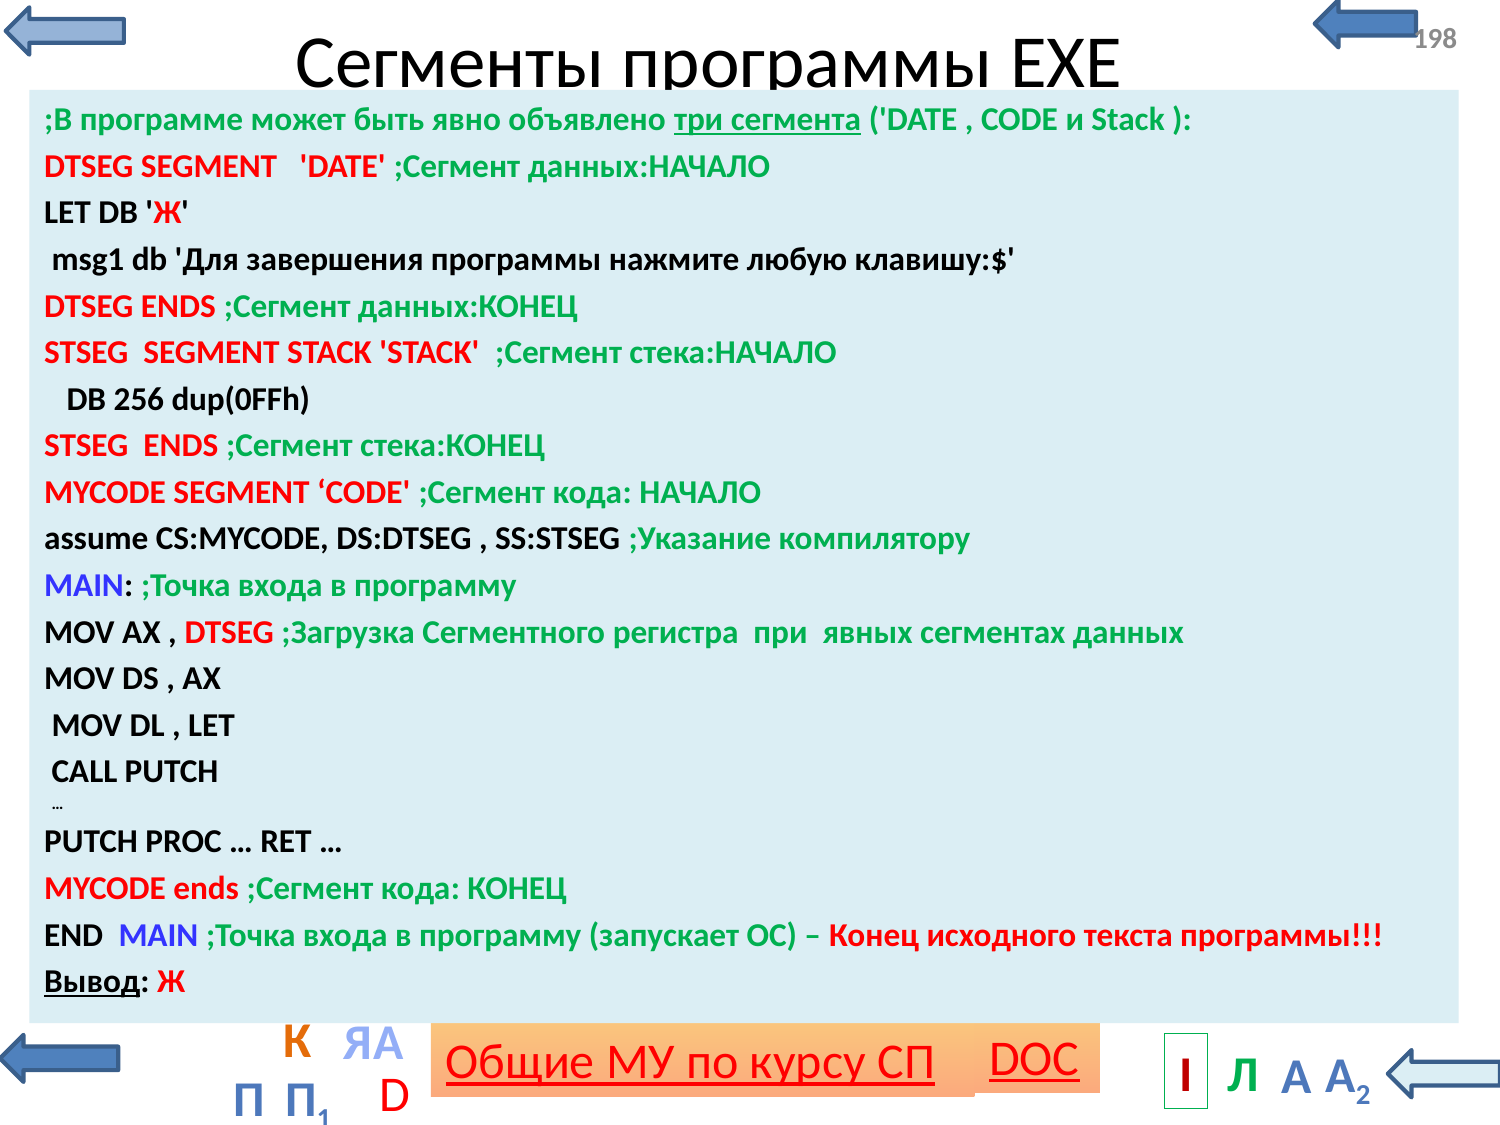

# Сегменты программы ЕХЕ
198
;В программе может быть явно объявлено три сегмента ('DATE , CODE и Stack ):
DTSEG SEGMENT   'DATE' ;Сегмент данных:НАЧАЛО
LET DB 'Ж'
 msg1 db 'Для завершения программы нажмите любую клавишу:$'
DTSEG ENDS ;Сегмент данных:КОНЕЦ
STSEG  SEGMENT STACK 'STACK'  ;Сегмент стека:НАЧАЛО
   DB 256 dup(0FFh)
STSEG  ENDS ;Сегмент стека:КОНЕЦ
MYCODE SEGMENT ‘CODE' ;Сегмент кода: НАЧАЛО
assume CS:MYCODE, DS:DTSEG , SS:STSEG ;Указание компилятору
MAIN: ;Точка входа в программу
MOV AX , DTSEG ;Загрузка Сегментного регистра  при  явных сегментах данных
MOV DS , AX
 MOV DL , LET
 CALL PUTCH
  …
PUTCH PROC … RET …
MYCODE ends ;Сегмент кода: КОНЕЦ
END  MAIN ;Точка входа в программу (запускает ОС) – Конец исходного текста программы!!!
Вывод: Ж